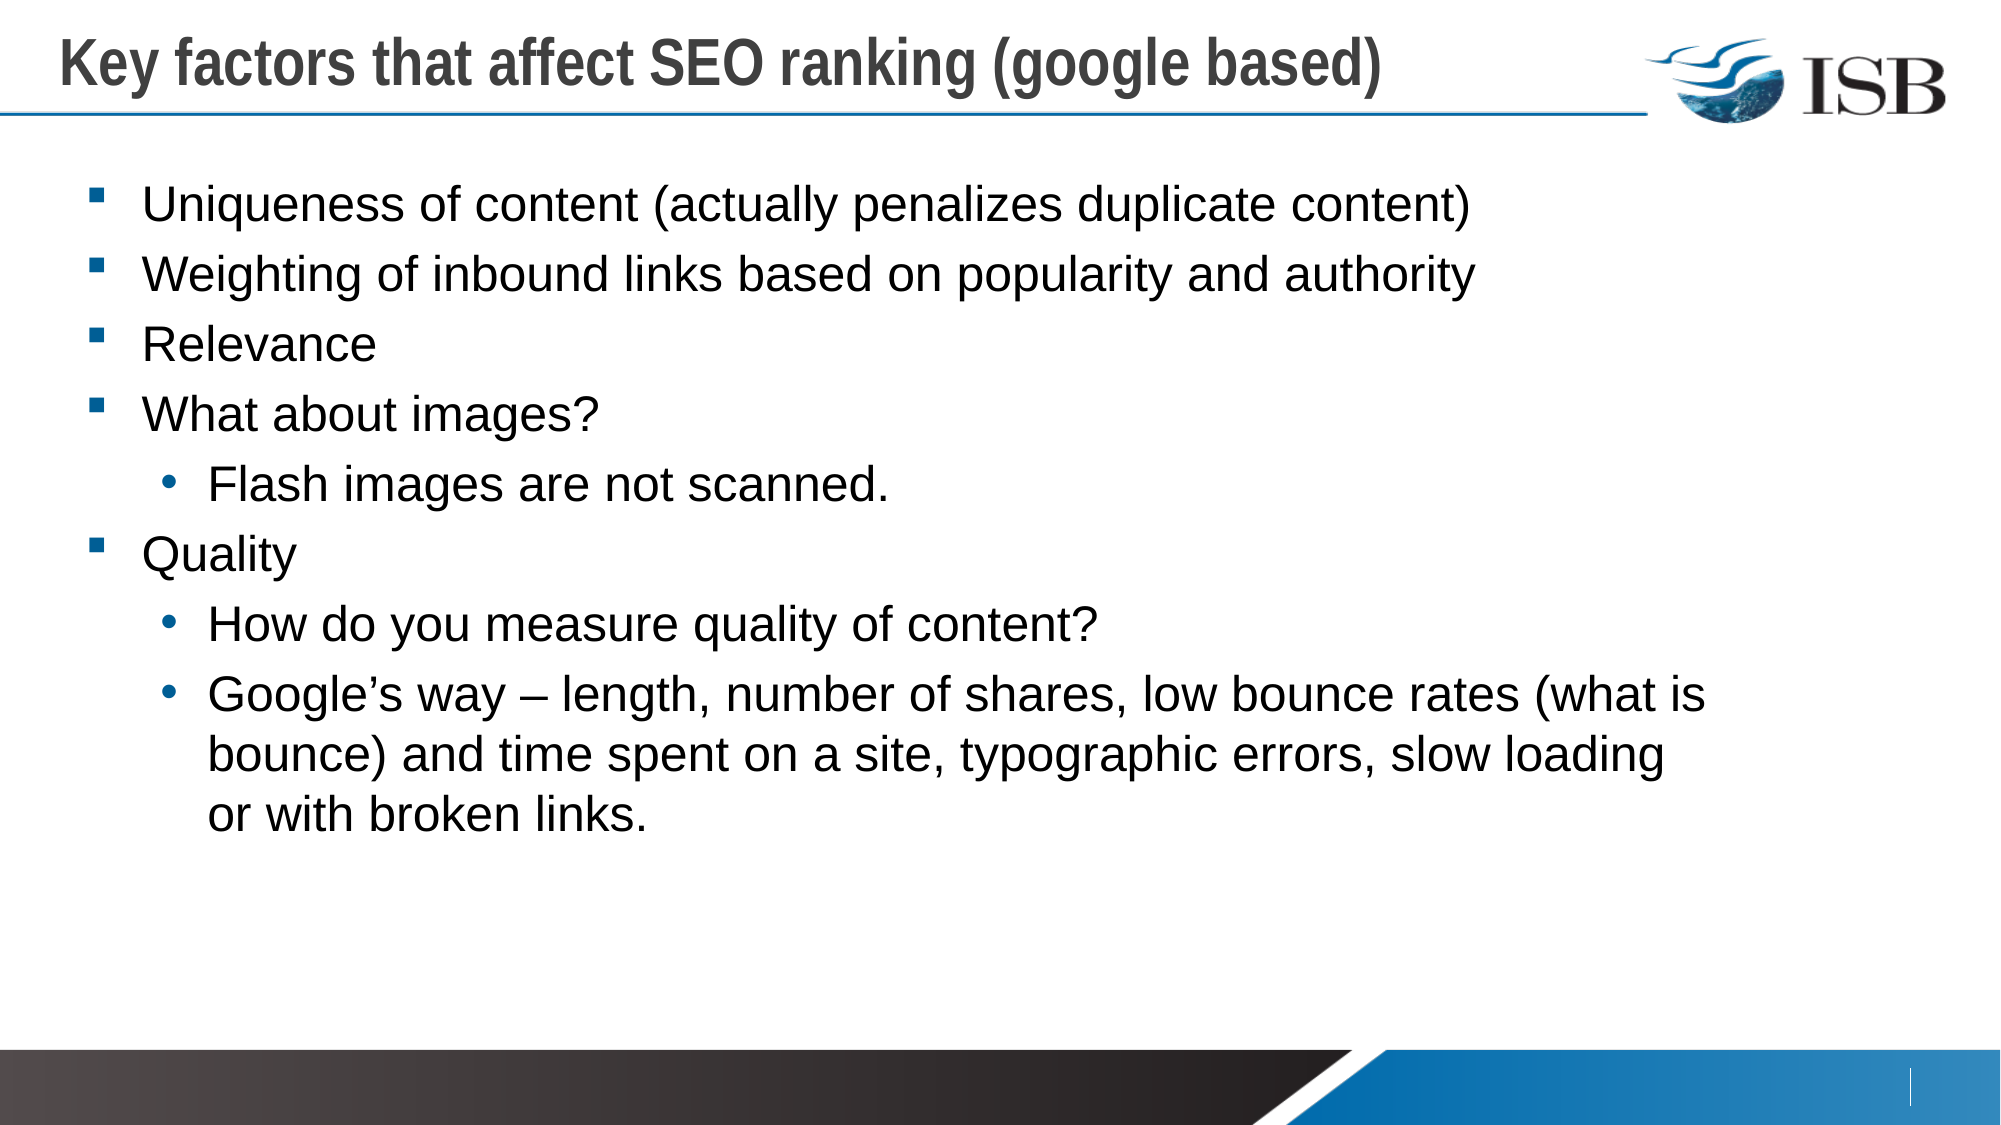

# Key factors that affect SEO ranking (google based)
Uniqueness of content (actually penalizes duplicate content)
Weighting of inbound links based on popularity and authority
Relevance
What about images?
Flash images are not scanned.
Quality
How do you measure quality of content?
Google’s way – length, number of shares, low bounce rates (what is bounce) and time spent on a site, typographic errors, slow loading or with broken links.